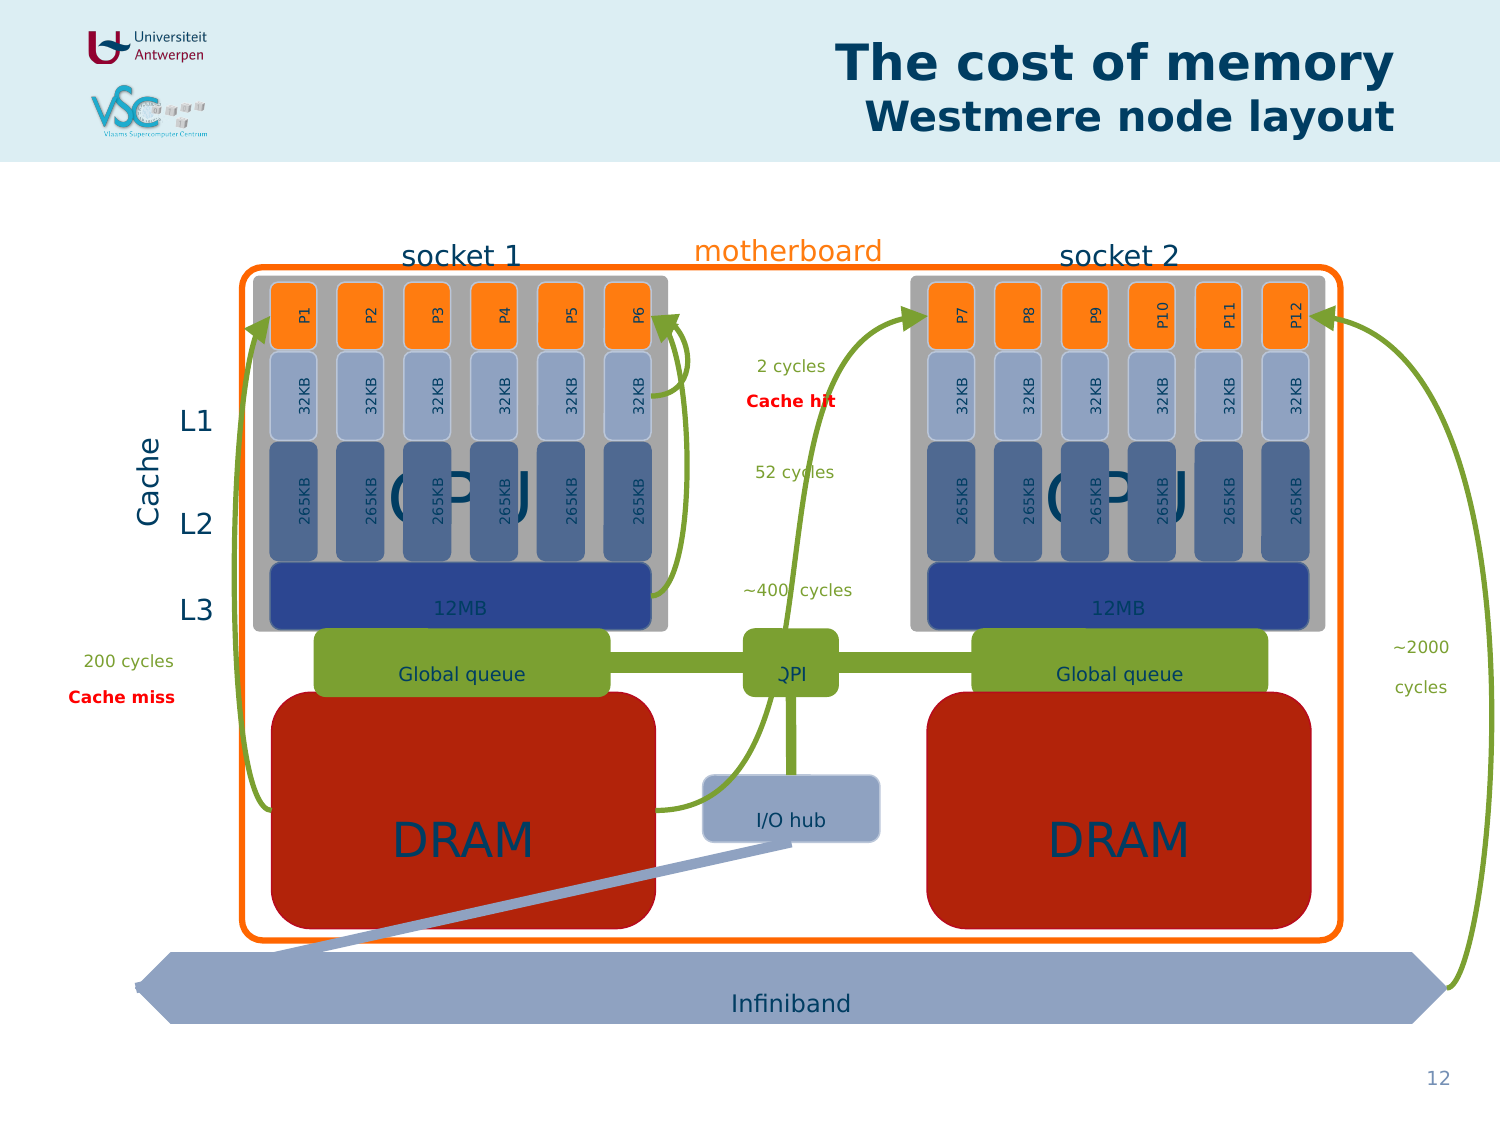

# The cost of memory Westmere node layout
motherboard
socket 1
socket 2
CPU
P7
P8
P9
P10
P11
P12
32KB
32KB
32KB
32KB
32KB
32KB
265KB
265KB
265KB
265KB
265KB
265KB
12MB
Global queue
DRAM

CPU
P1
P2
P3
P4
P5
P6
2 cycles
32KB
32KB
32KB
32KB
32KB
32KB
L1
Cache hit
265KB
265KB
265KB
265KB
265KB
265KB
52 cycles
Cache
L2
L3
12MB
~400  cycles
~2000
cycles
Global queue
QPI
200 cycles
Cache miss
DRAM
I/O hub
Infiniband